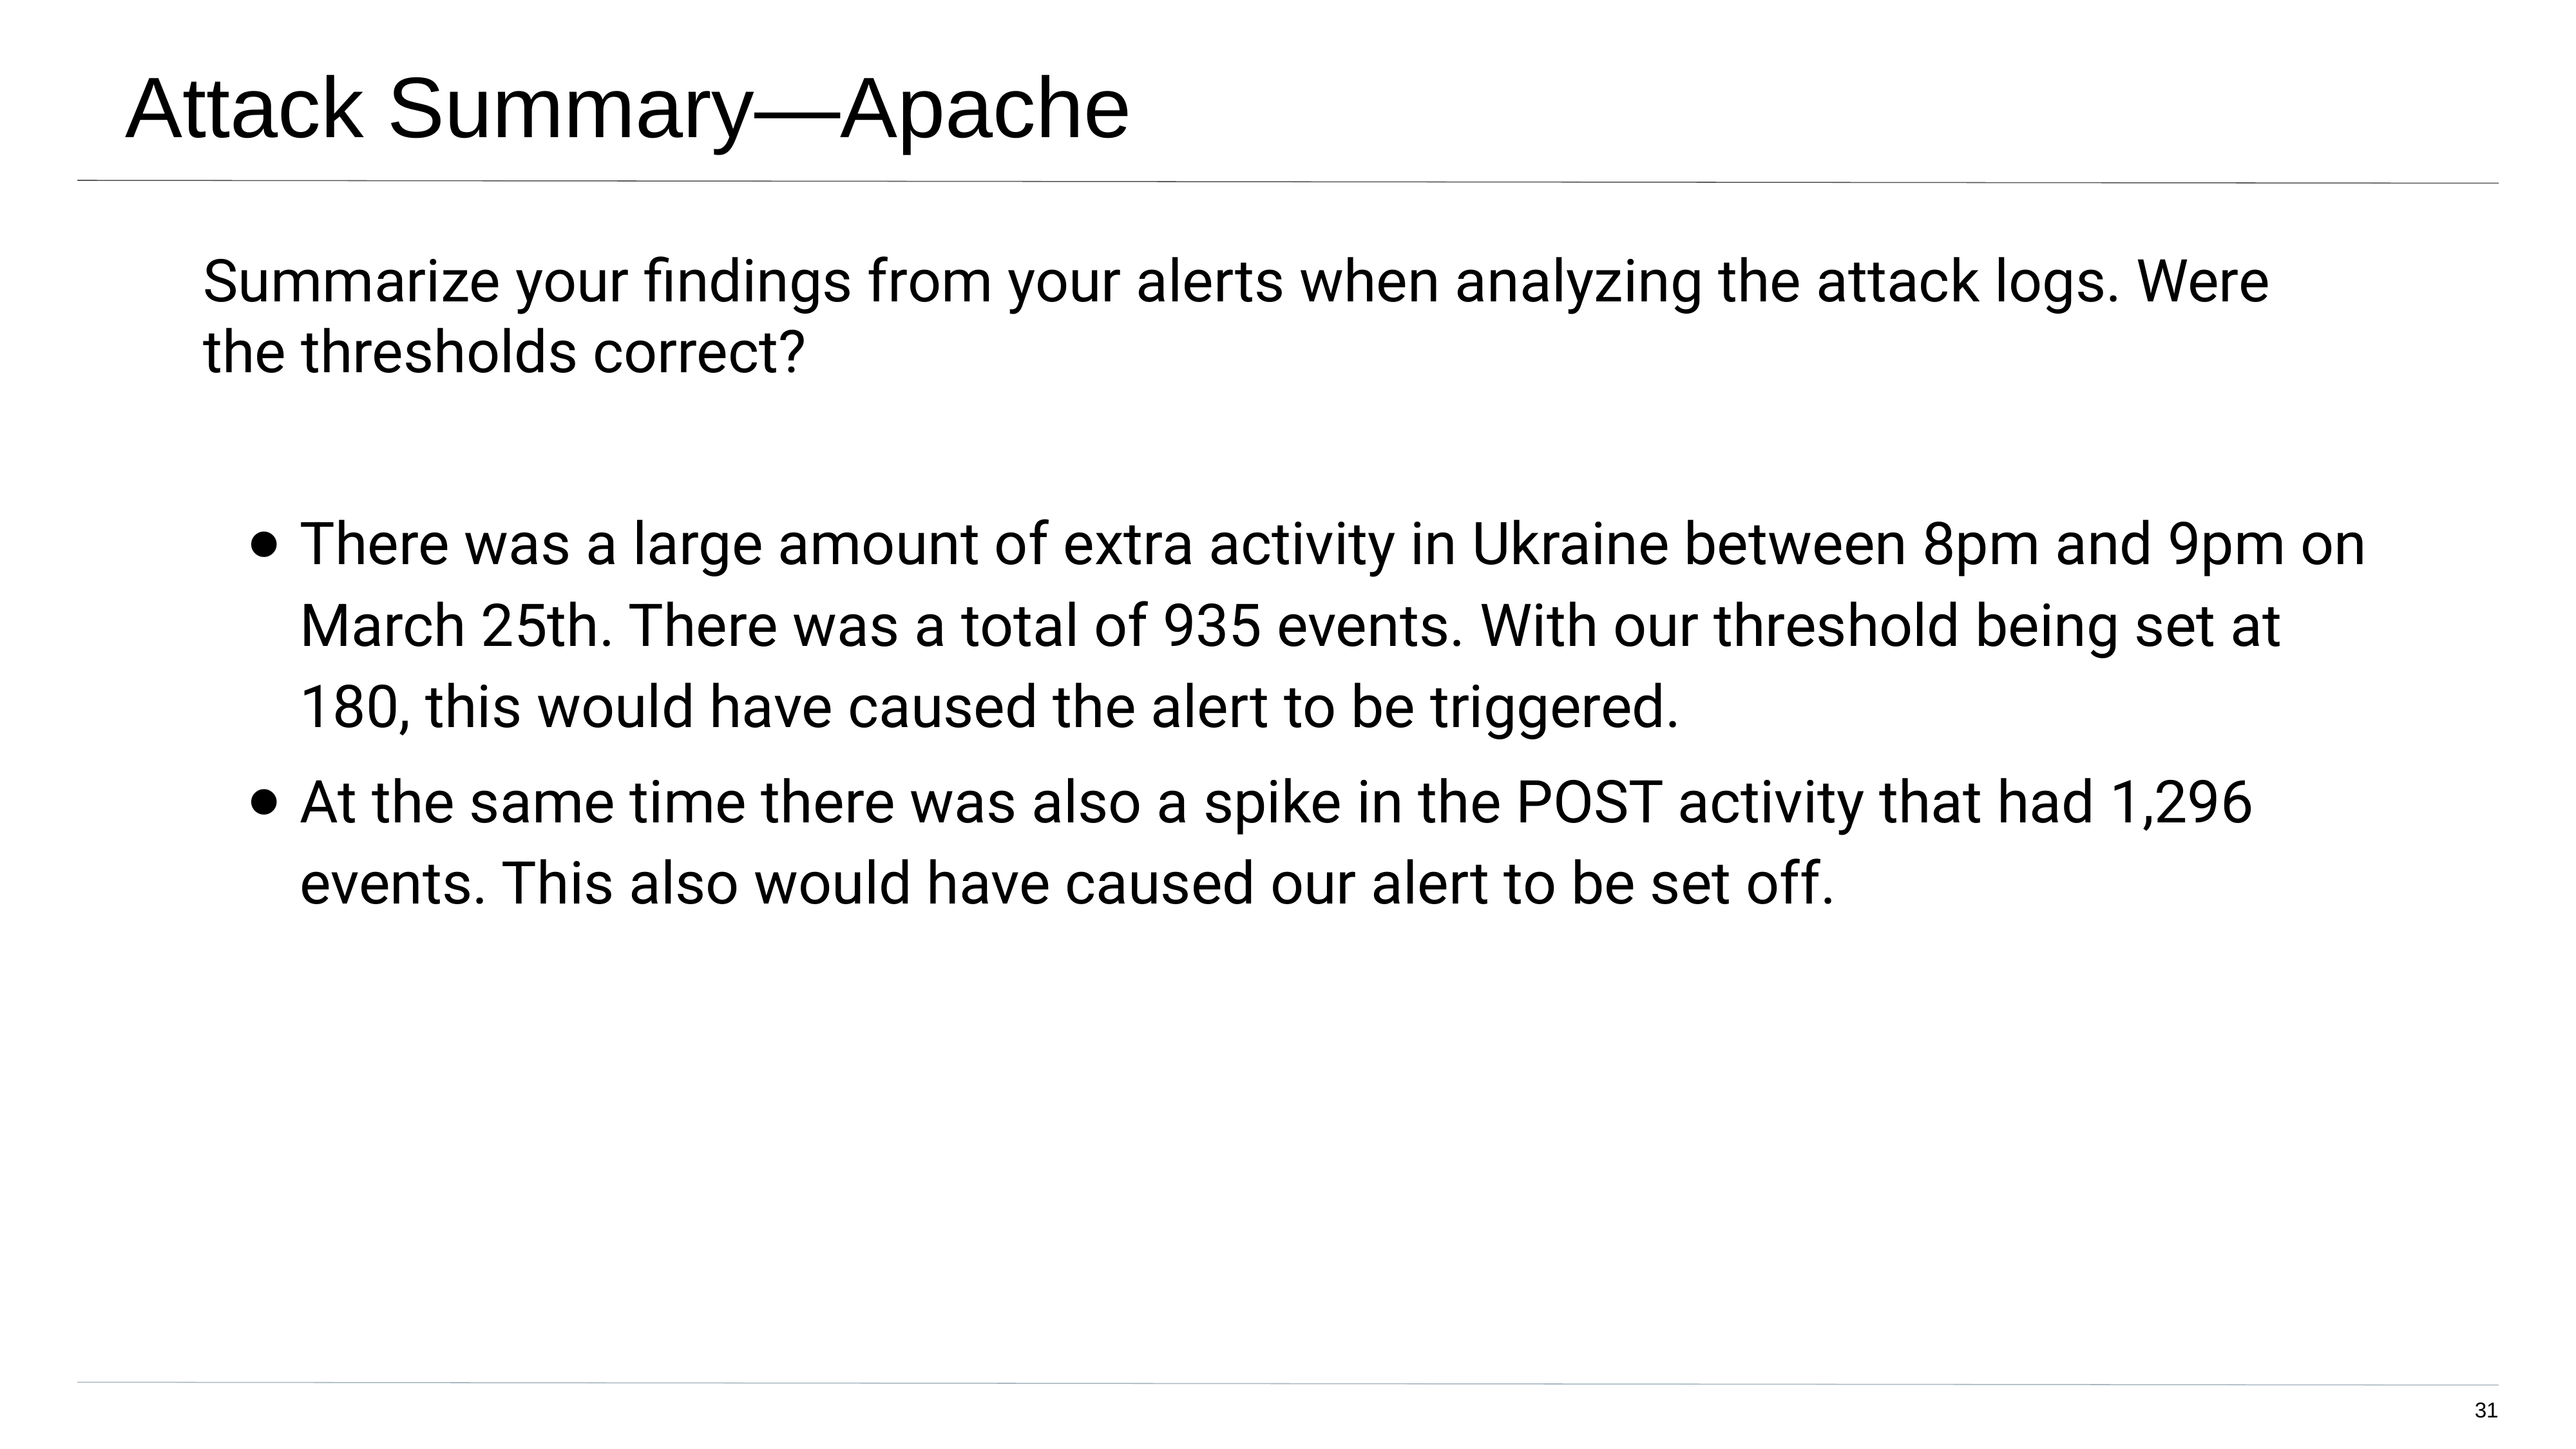

# Attack Summary—Apache
Summarize your findings from your alerts when analyzing the attack logs. Were the thresholds correct?

There was a large amount of extra activity in Ukraine between 8pm and 9pm on March 25th. There was a total of 935 events. With our threshold being set at 180, this would have caused the alert to be triggered.
At the same time there was also a spike in the POST activity that had 1,296 events. This also would have caused our alert to be set off.

31